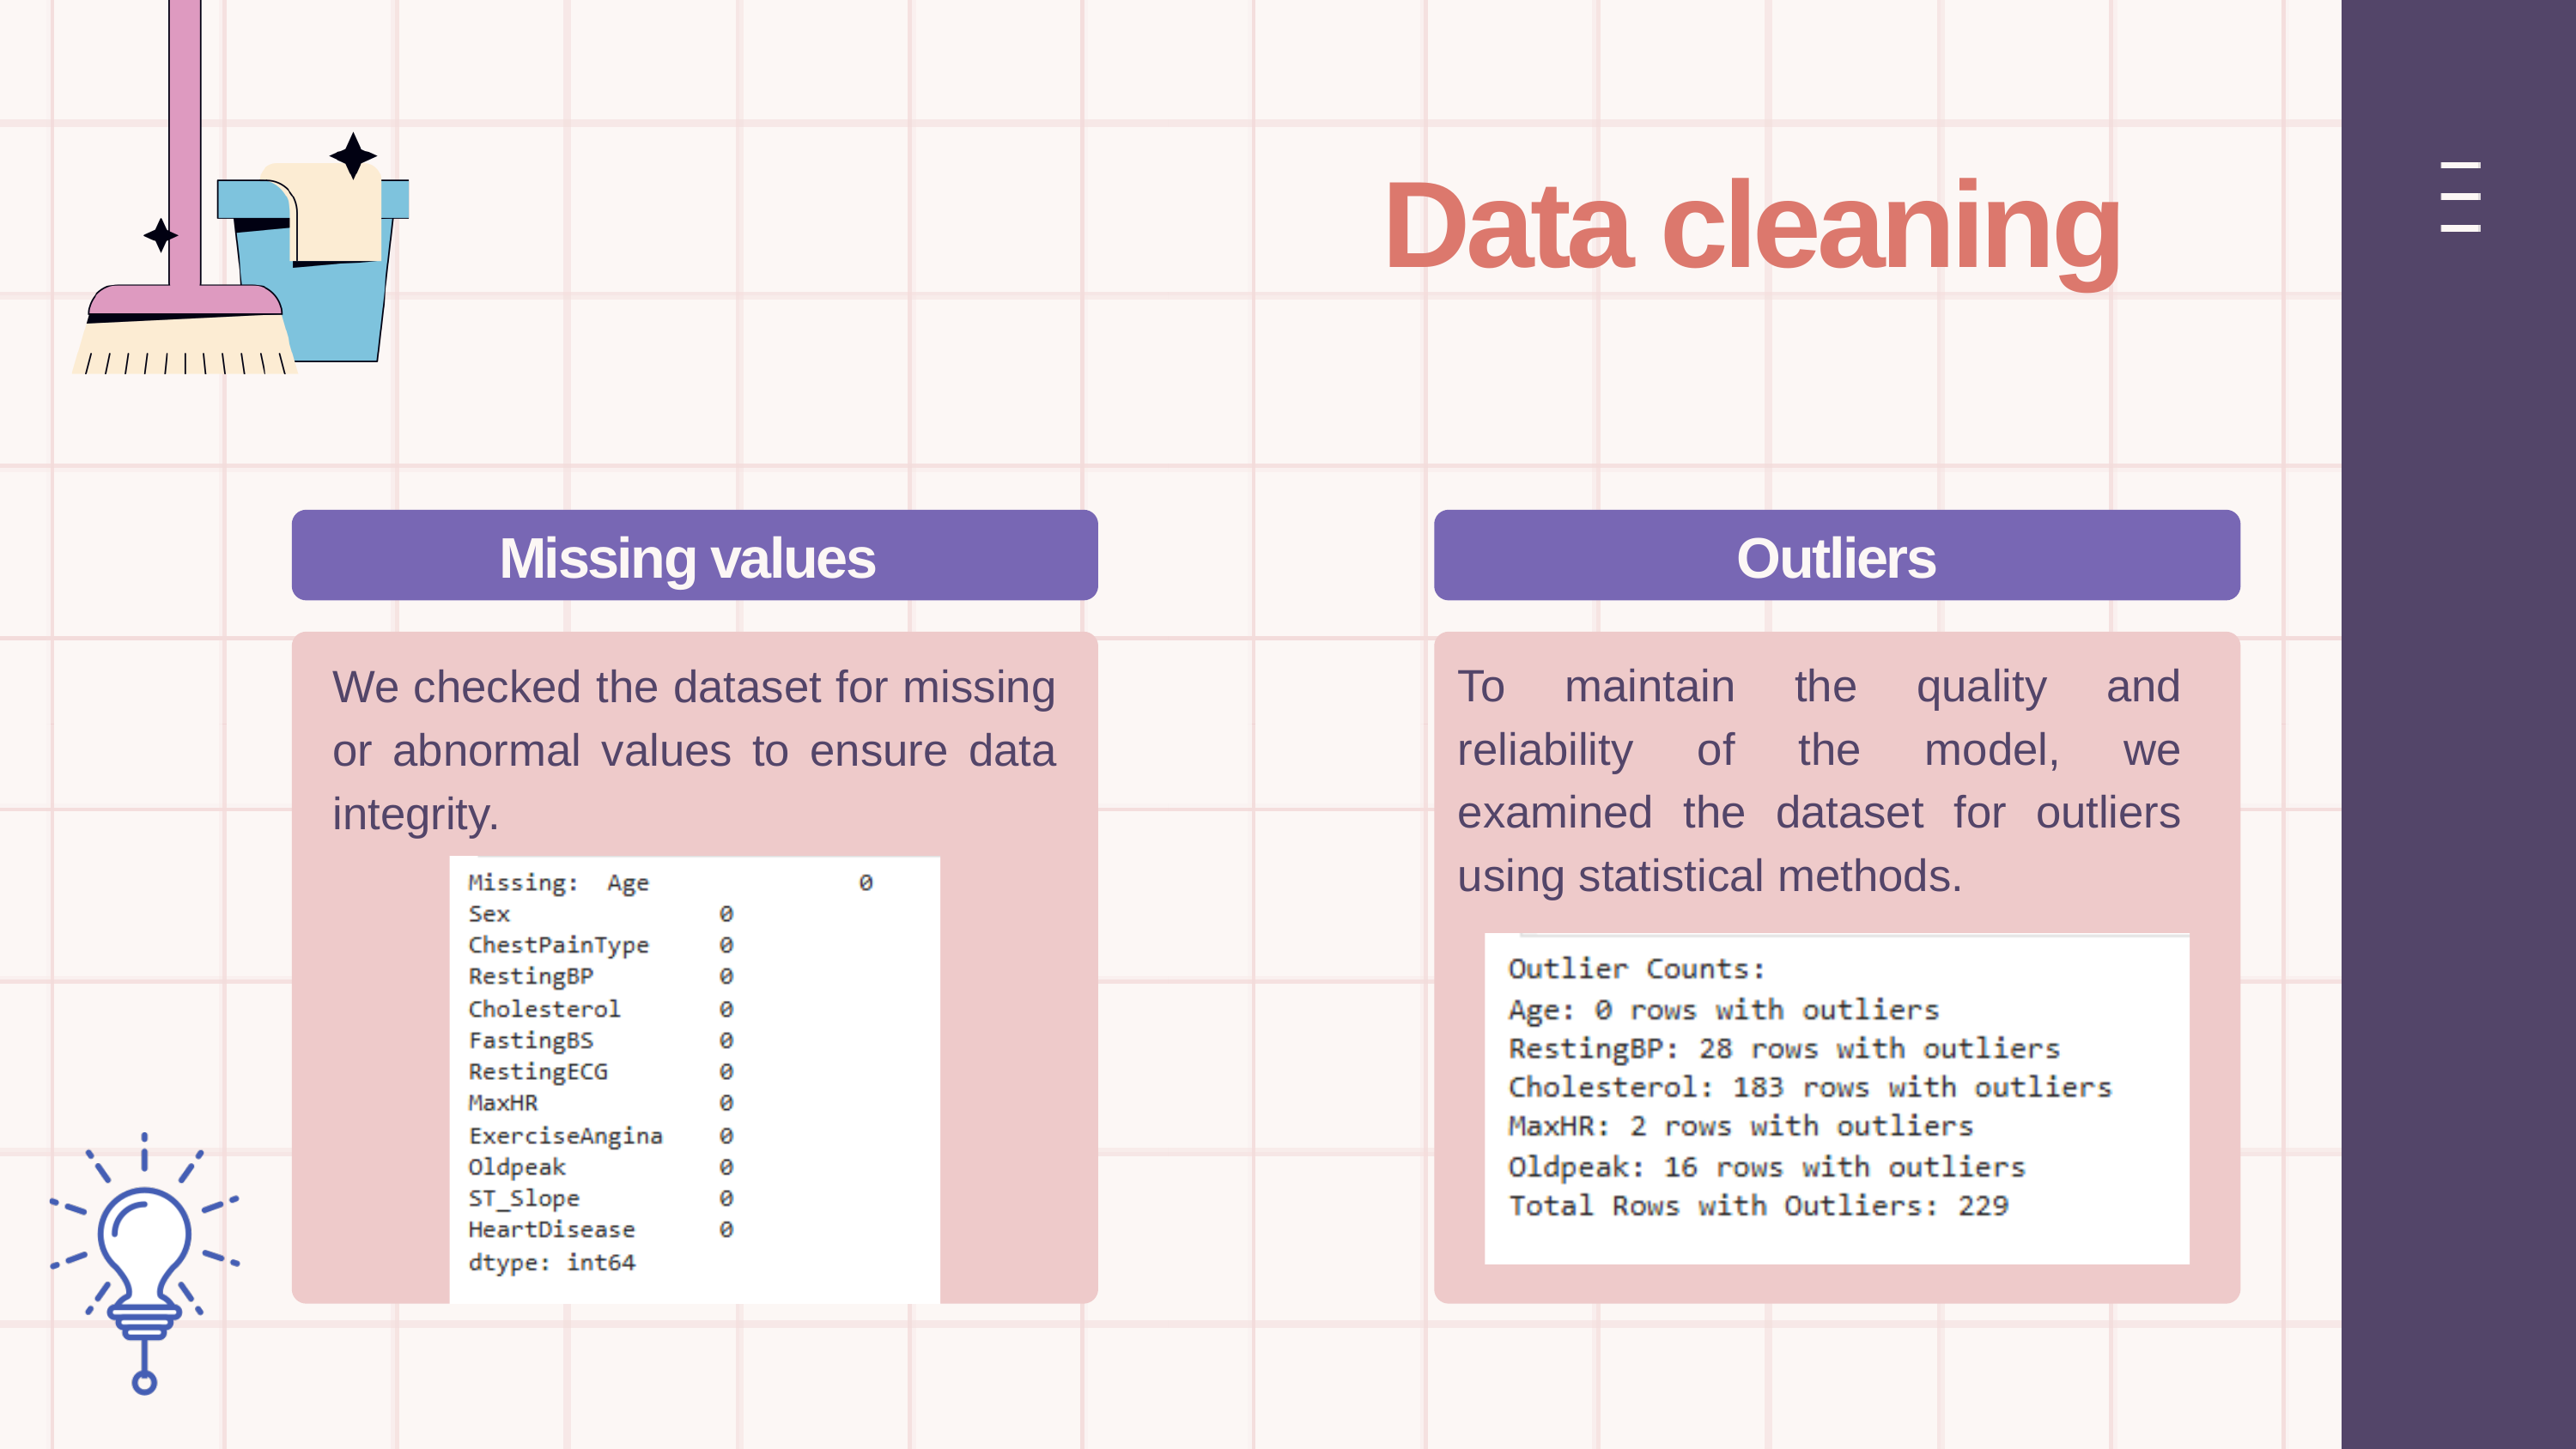

Data cleaning

Missing values
Outliers

To maintain the quality and reliability of the model, we examined the dataset for outliers using statistical methods.
We checked the dataset for missing or abnormal values to ensure data integrity.